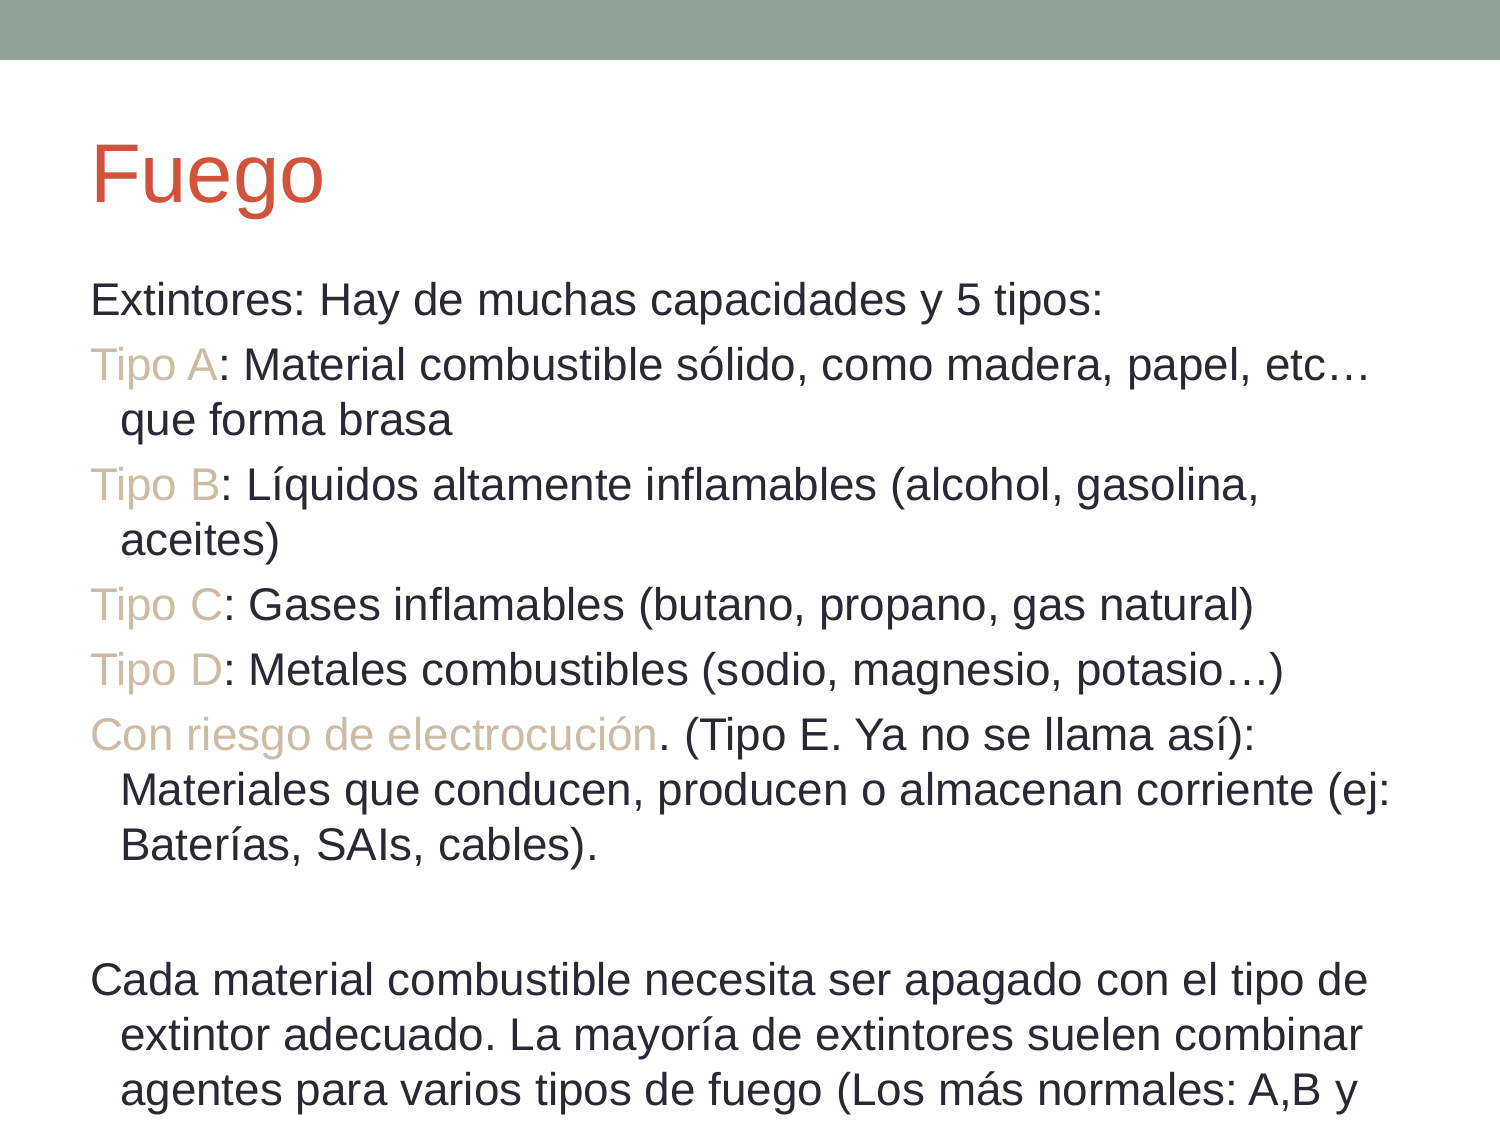

# Fuego
Extintores: Hay de muchas capacidades y 5 tipos:
Tipo A: Material combustible sólido, como madera, papel, etc… que forma brasa
Tipo B: Líquidos altamente inflamables (alcohol, gasolina, aceites)
Tipo C: Gases inflamables (butano, propano, gas natural)
Tipo D: Metales combustibles (sodio, magnesio, potasio…)
Con riesgo de electrocución. (Tipo E. Ya no se llama así): Materiales que conducen, producen o almacenan corriente (ej: Baterías, SAIs, cables).

Cada material combustible necesita ser apagado con el tipo de extintor adecuado. La mayoría de extintores suelen combinar agentes para varios tipos de fuego (Los más normales: A,B y C.